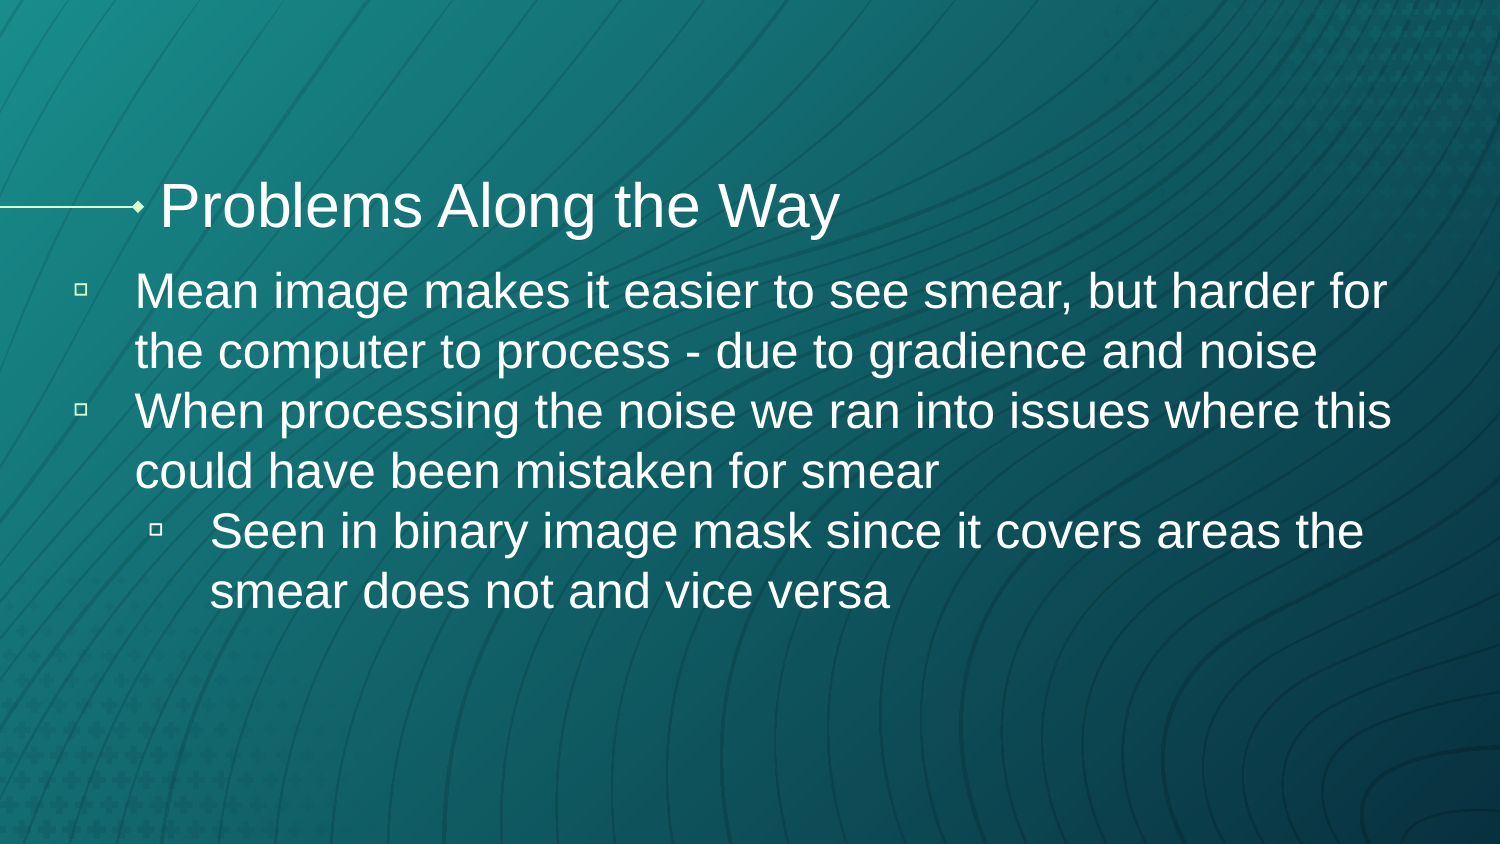

# Problems Along the Way
Mean image makes it easier to see smear, but harder for the computer to process - due to gradience and noise
When processing the noise we ran into issues where this could have been mistaken for smear
Seen in binary image mask since it covers areas the smear does not and vice versa